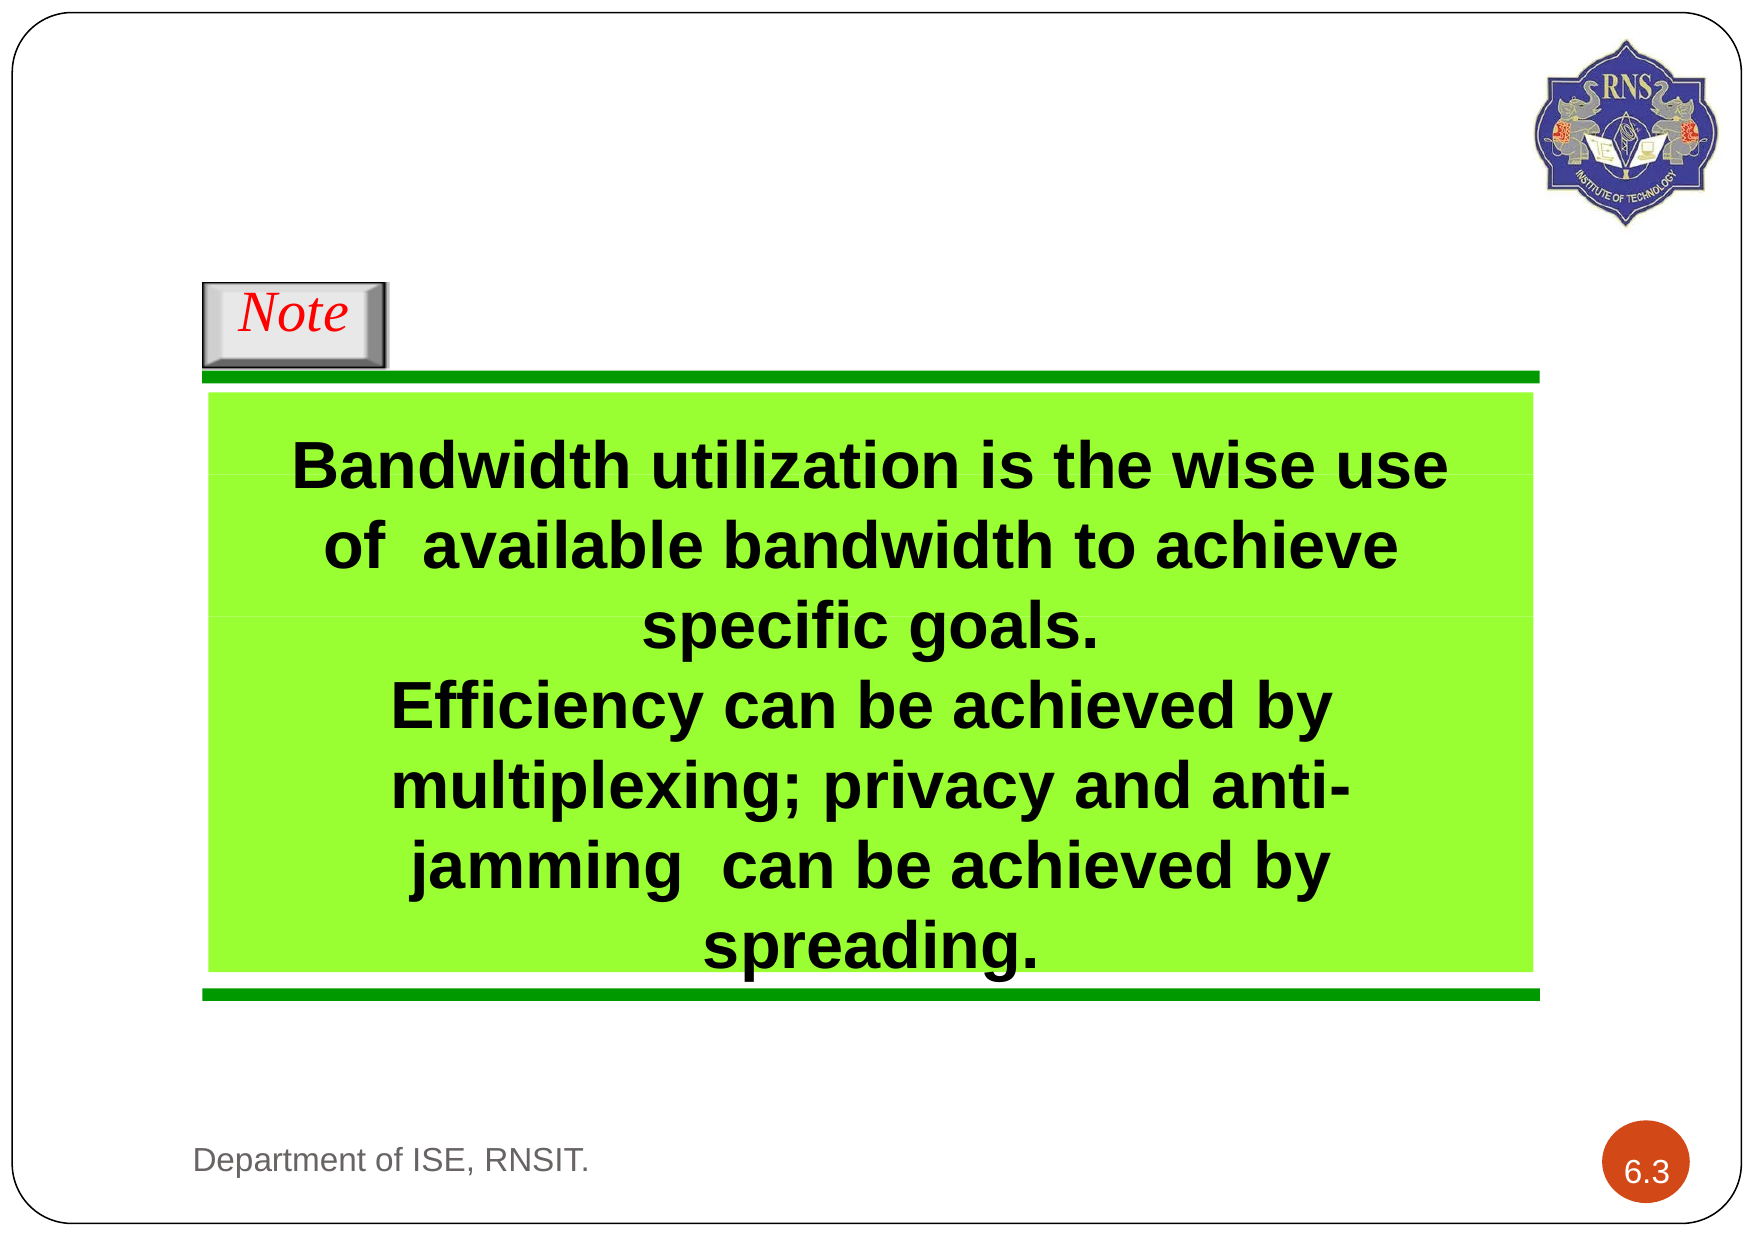

# Note

Bandwidth utilization is the wise use of  available bandwidth to achieve  specific goals.
Efficiency can be achieved by  multiplexing; privacy and anti-jamming  can be achieved by spreading.

Department of ISE, RNSIT.
6.3